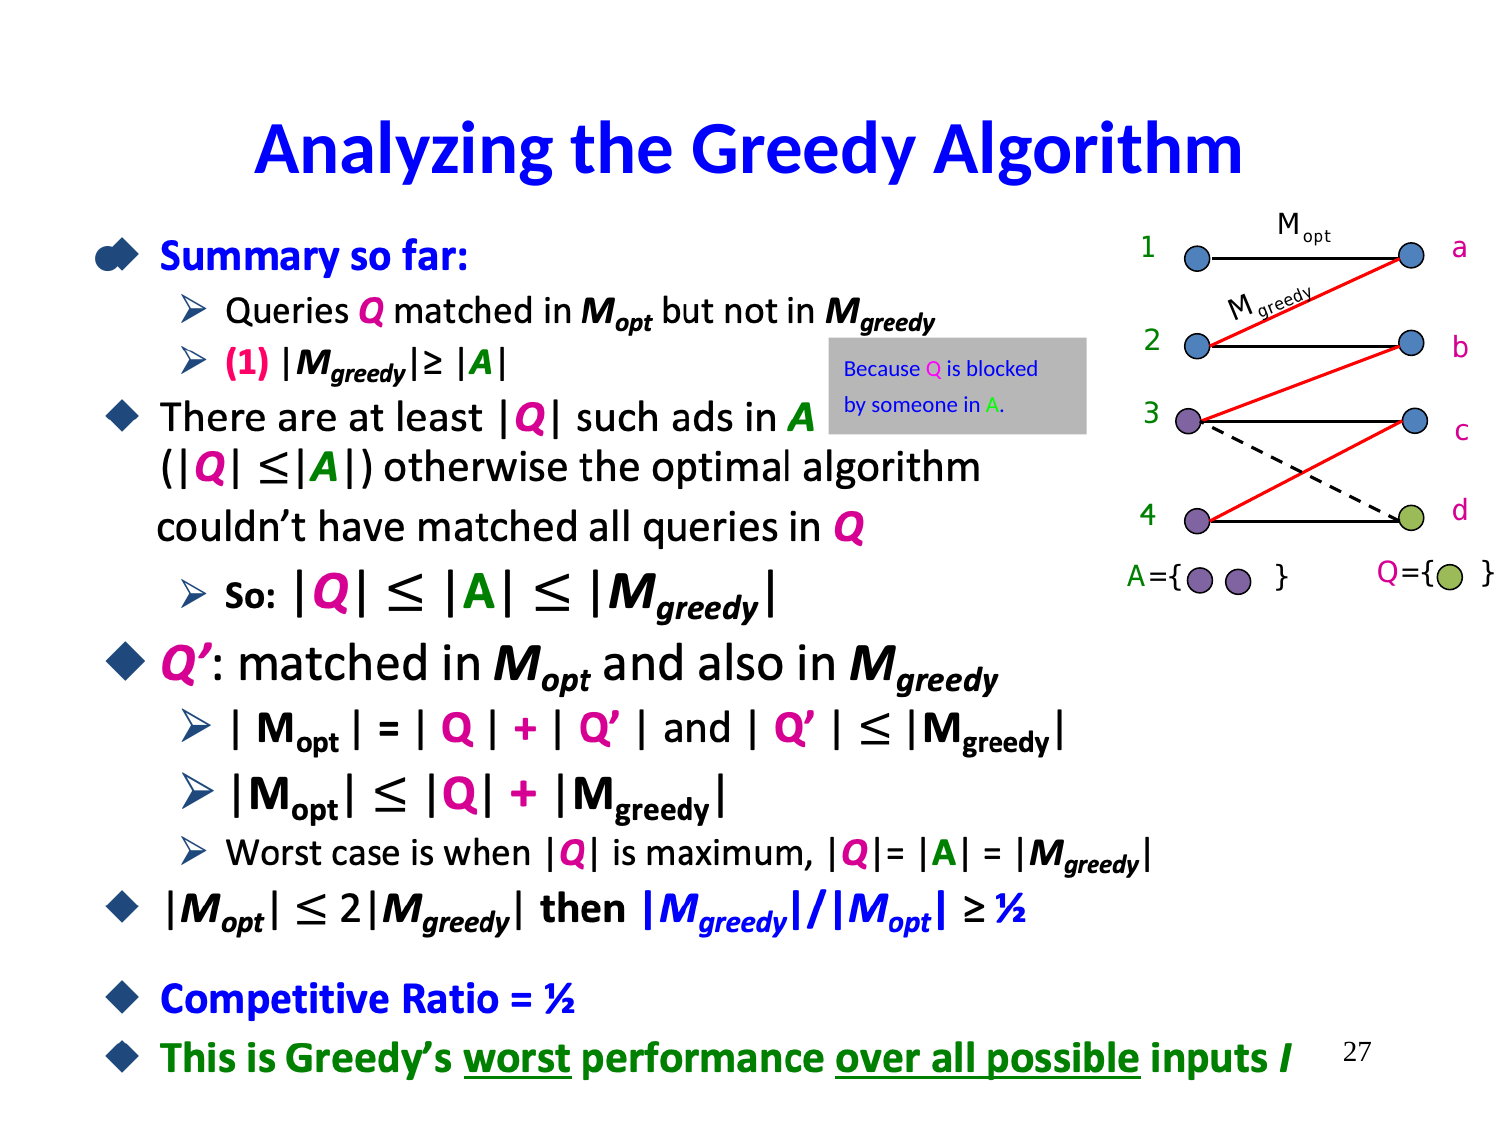

# Analyzing the Greedy Algorithm
Mopt
1
a

Mgreedy
2
b

3
c

d
4

Q={     }

A={          }

Because Q is blocked
by someone in A.
27